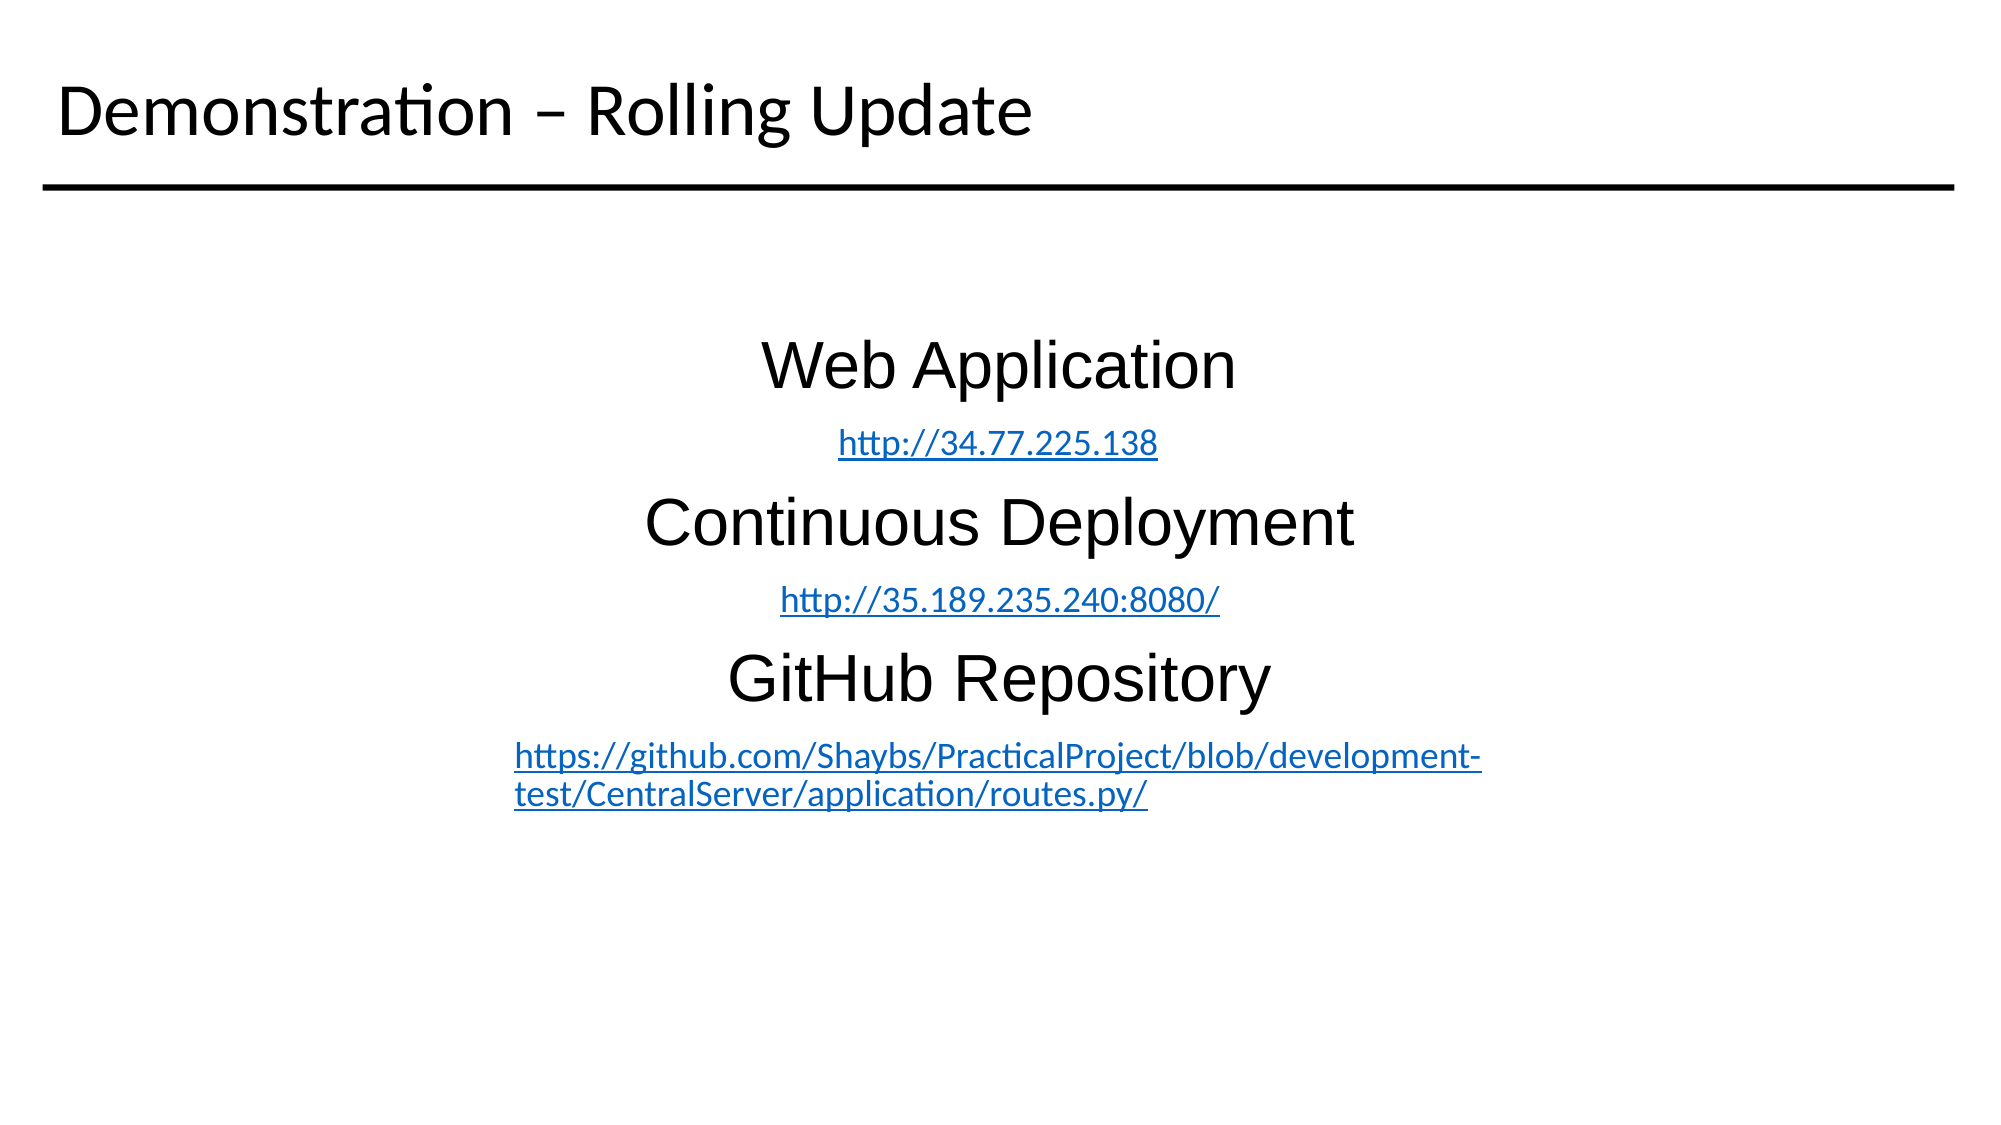

# Demonstration – Rolling Update

Web Application
http://34.77.225.138
Continuous Deployment
http://35.189.235.240:8080/
GitHub Repository
https://github.com/Shaybs/PracticalProject/blob/development-test/CentralServer/application/routes.py/